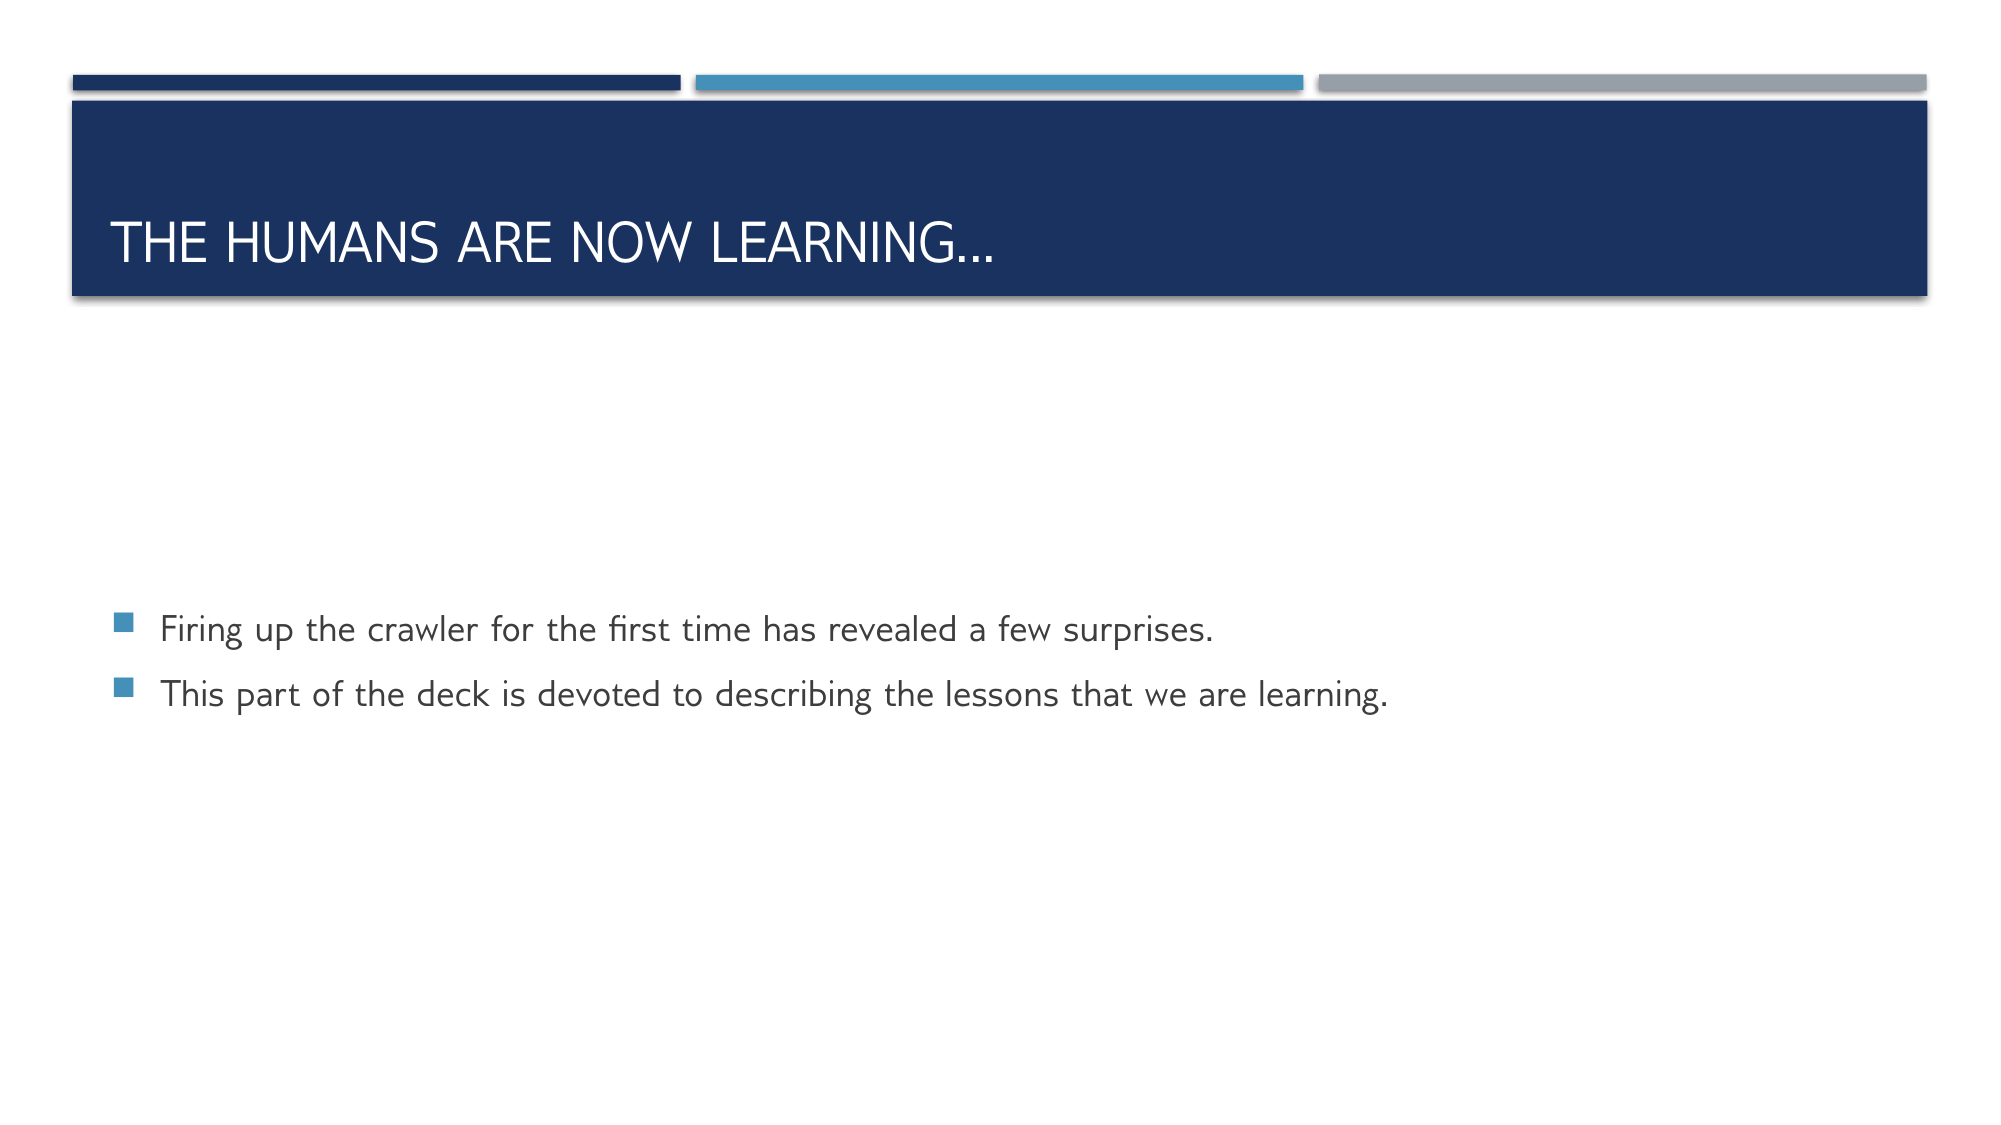

# The humans are now learning...
Firing up the crawler for the first time has revealed a few surprises.
This part of the deck is devoted to describing the lessons that we are learning.